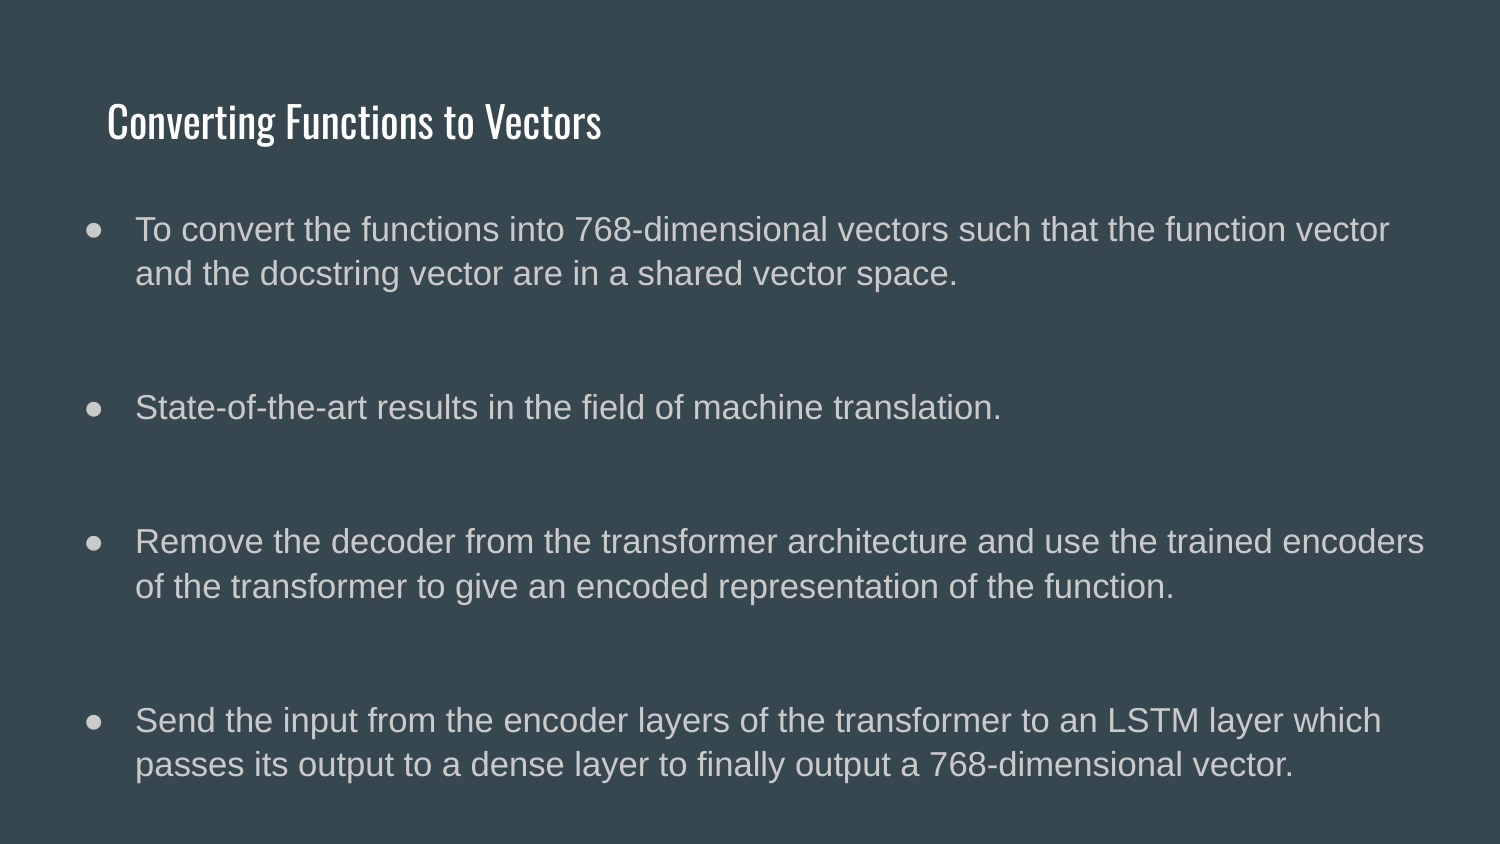

# Converting Functions to Vectors

To convert the functions into 768-dimensional vectors such that the function vector and the docstring vector are in a shared vector space.

State-of-the-art results in the field of machine translation.

Remove the decoder from the transformer architecture and use the trained encoders of the transformer to give an encoded representation of the function.

Send the input from the encoder layers of the transformer to an LSTM layer which passes its output to a dense layer to finally output a 768-dimensional vector.